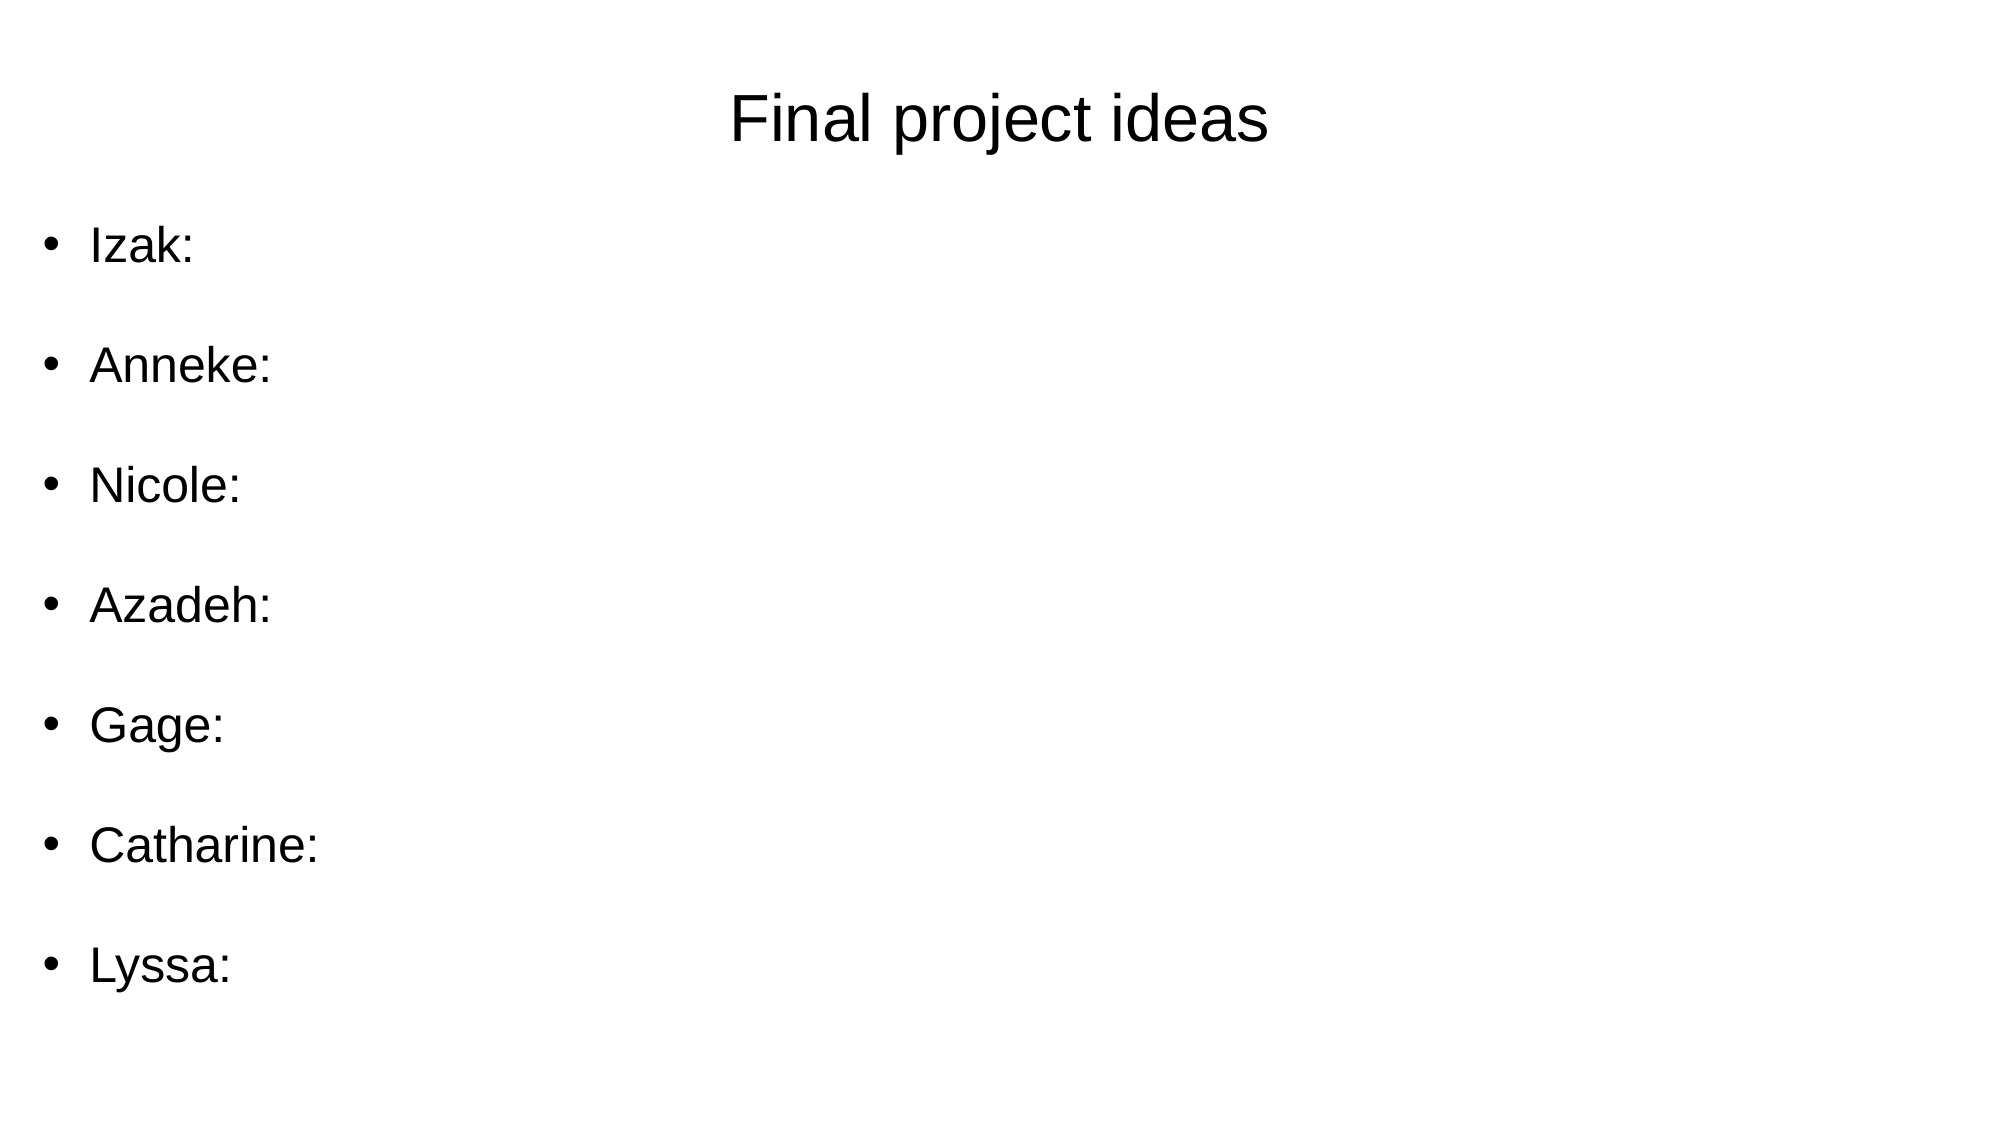

Final project ideas
Izak:

Anneke:

Nicole:

Azadeh:

Gage:

Catharine:

Lyssa: